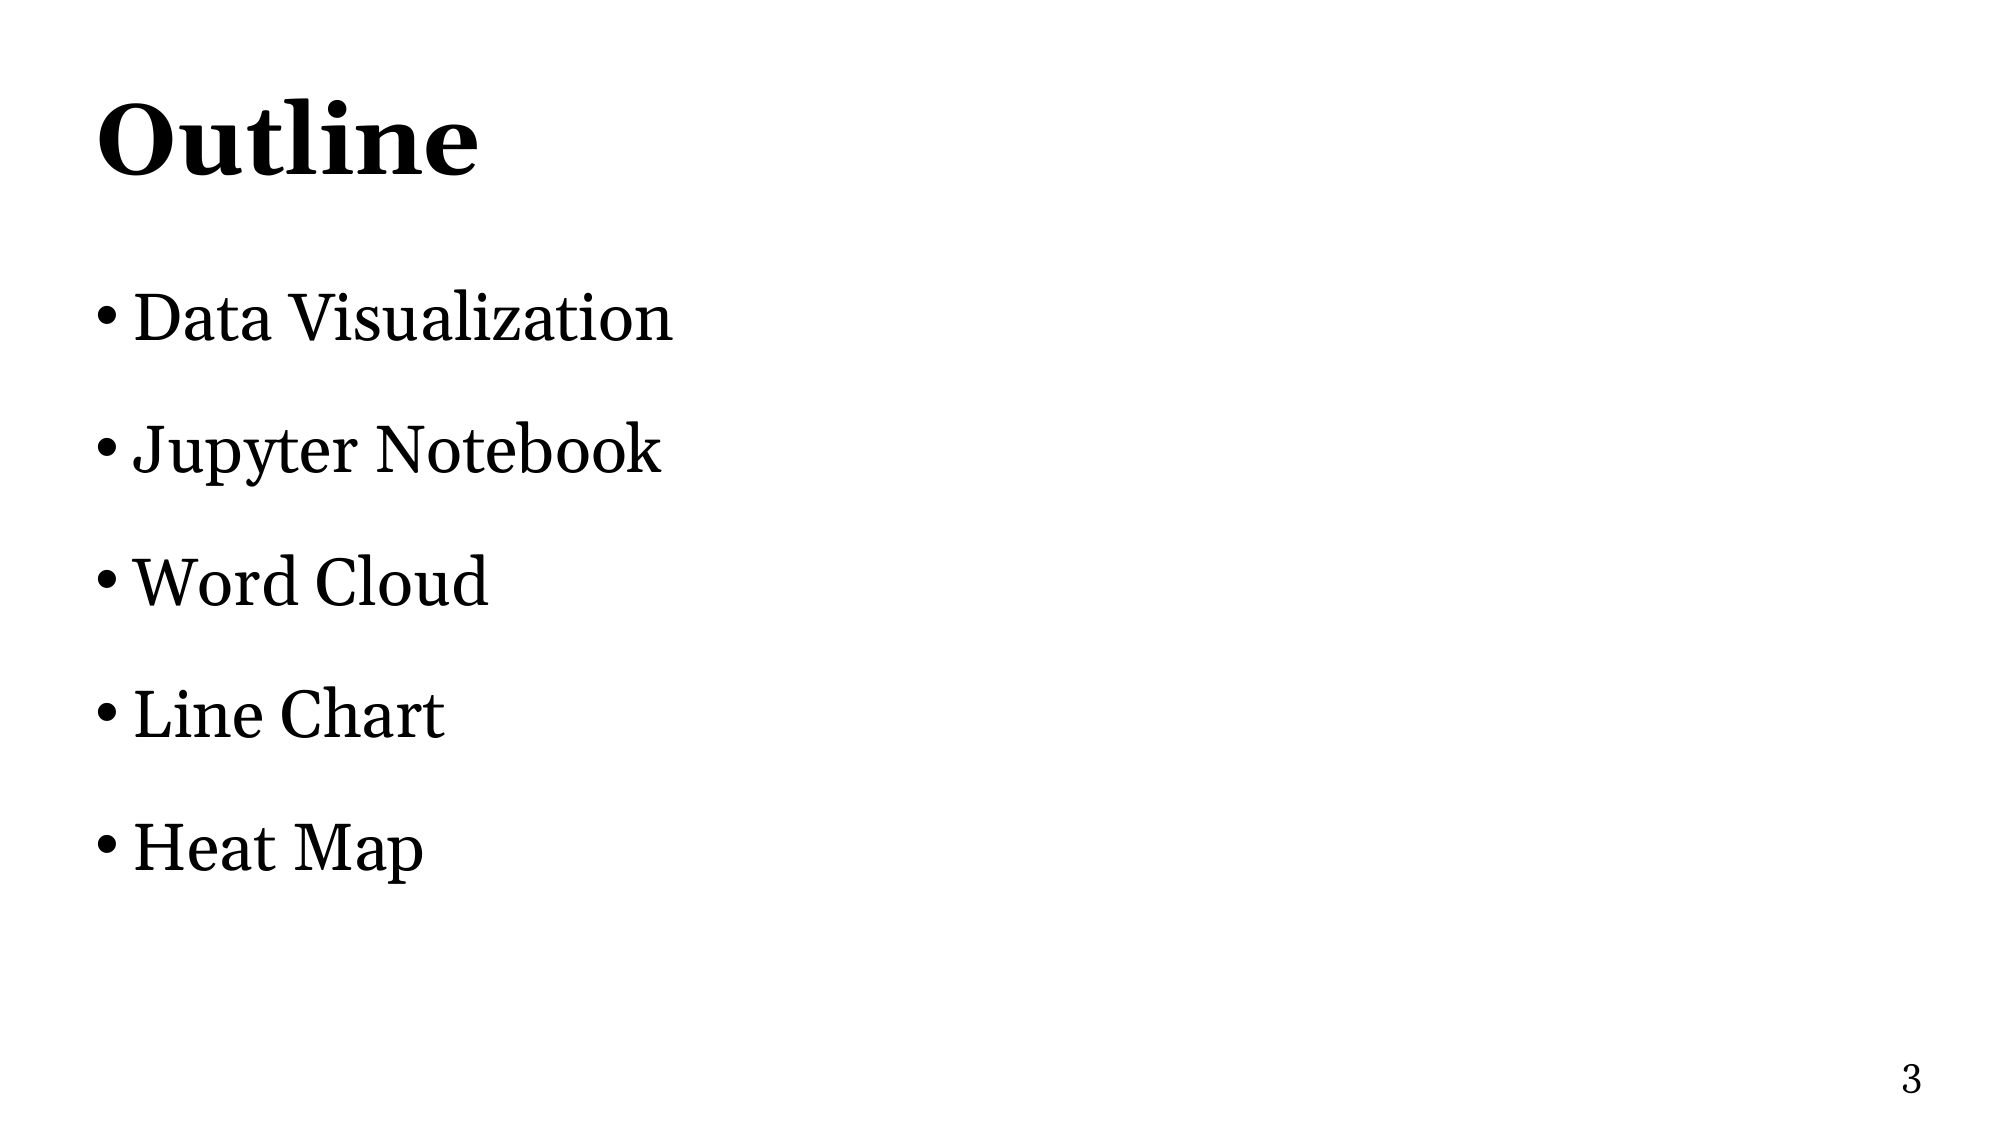

# Outline
Data Visualization
Jupyter Notebook
Word Cloud
Line Chart
Heat Map

3